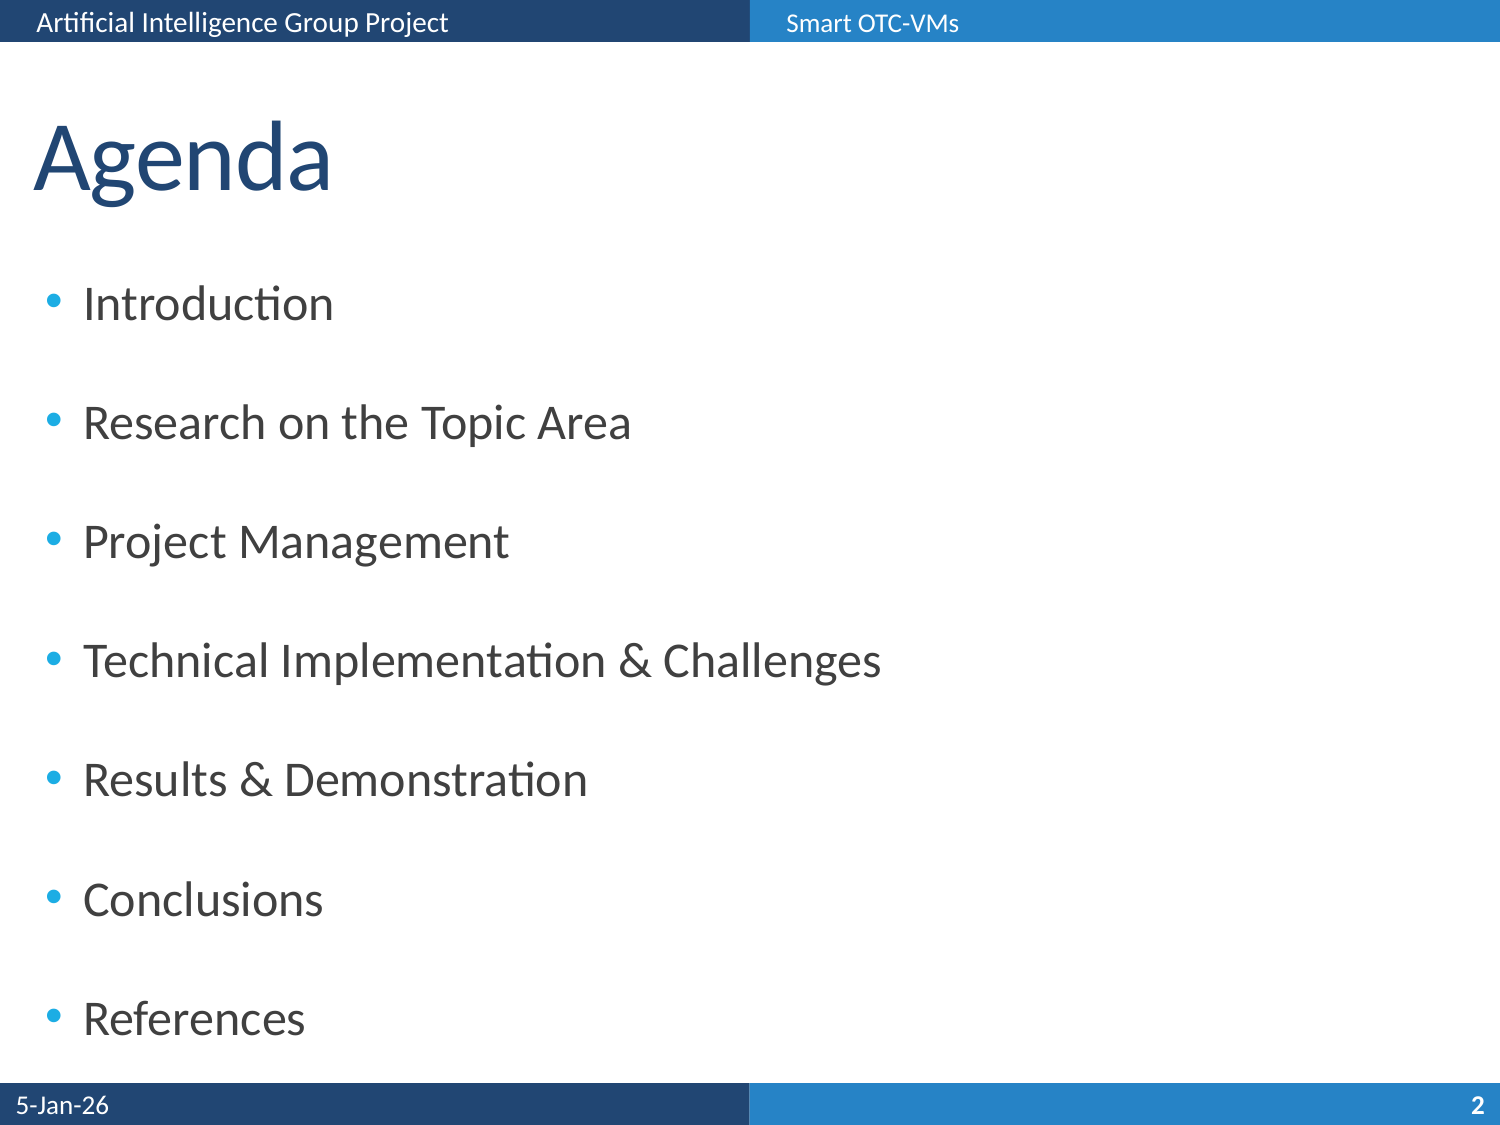

Artificial Intelligence Group Project
Smart OTC-VMs
# Agenda
Introduction
Research on the Topic Area
Project Management
Technical Implementation & Challenges
Results & Demonstration
Conclusions
References
5-Jan-26
2